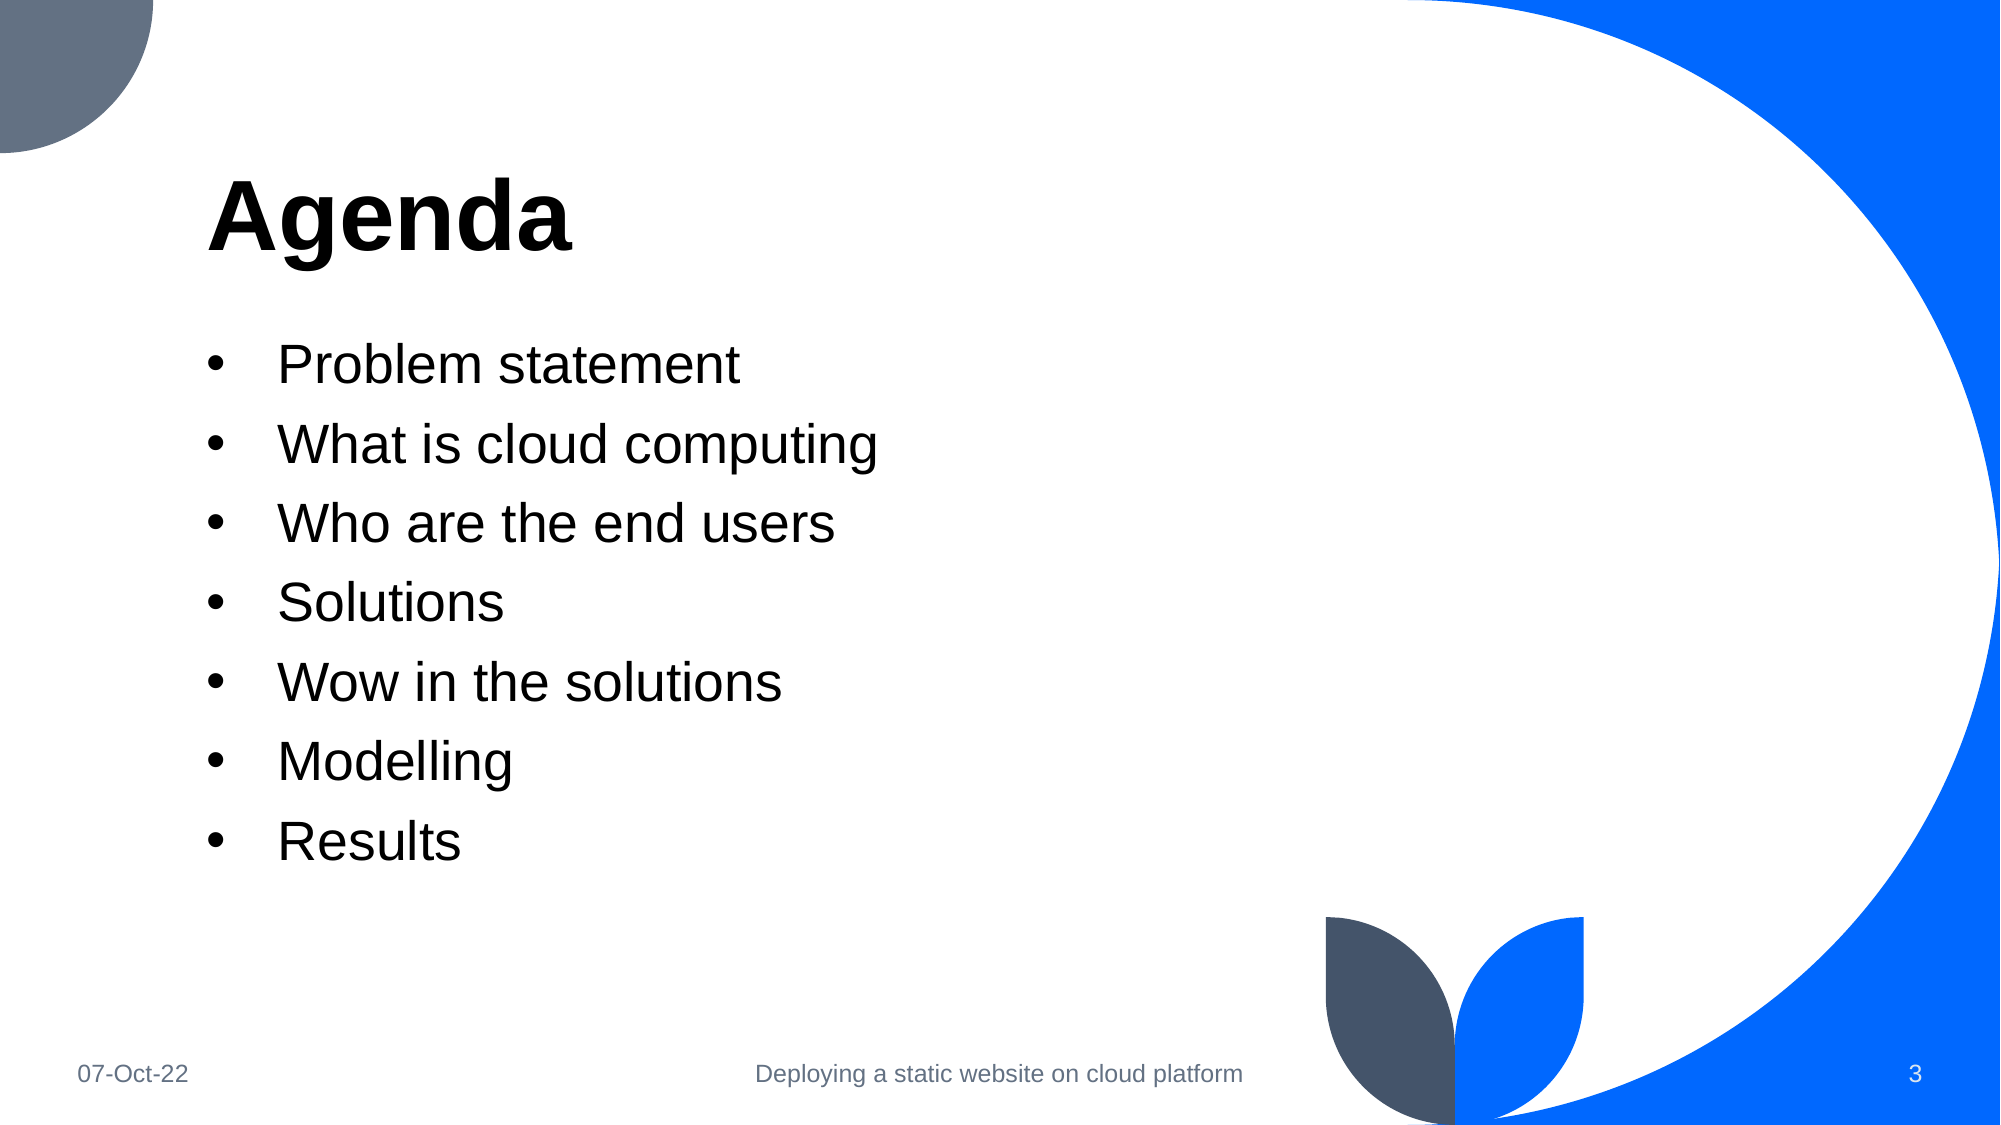

# Agenda
Problem statement
What is cloud computing
Who are the end users
Solutions
Wow in the solutions
Modelling
Results

07-Oct-22
Deploying a static website on cloud platform
3